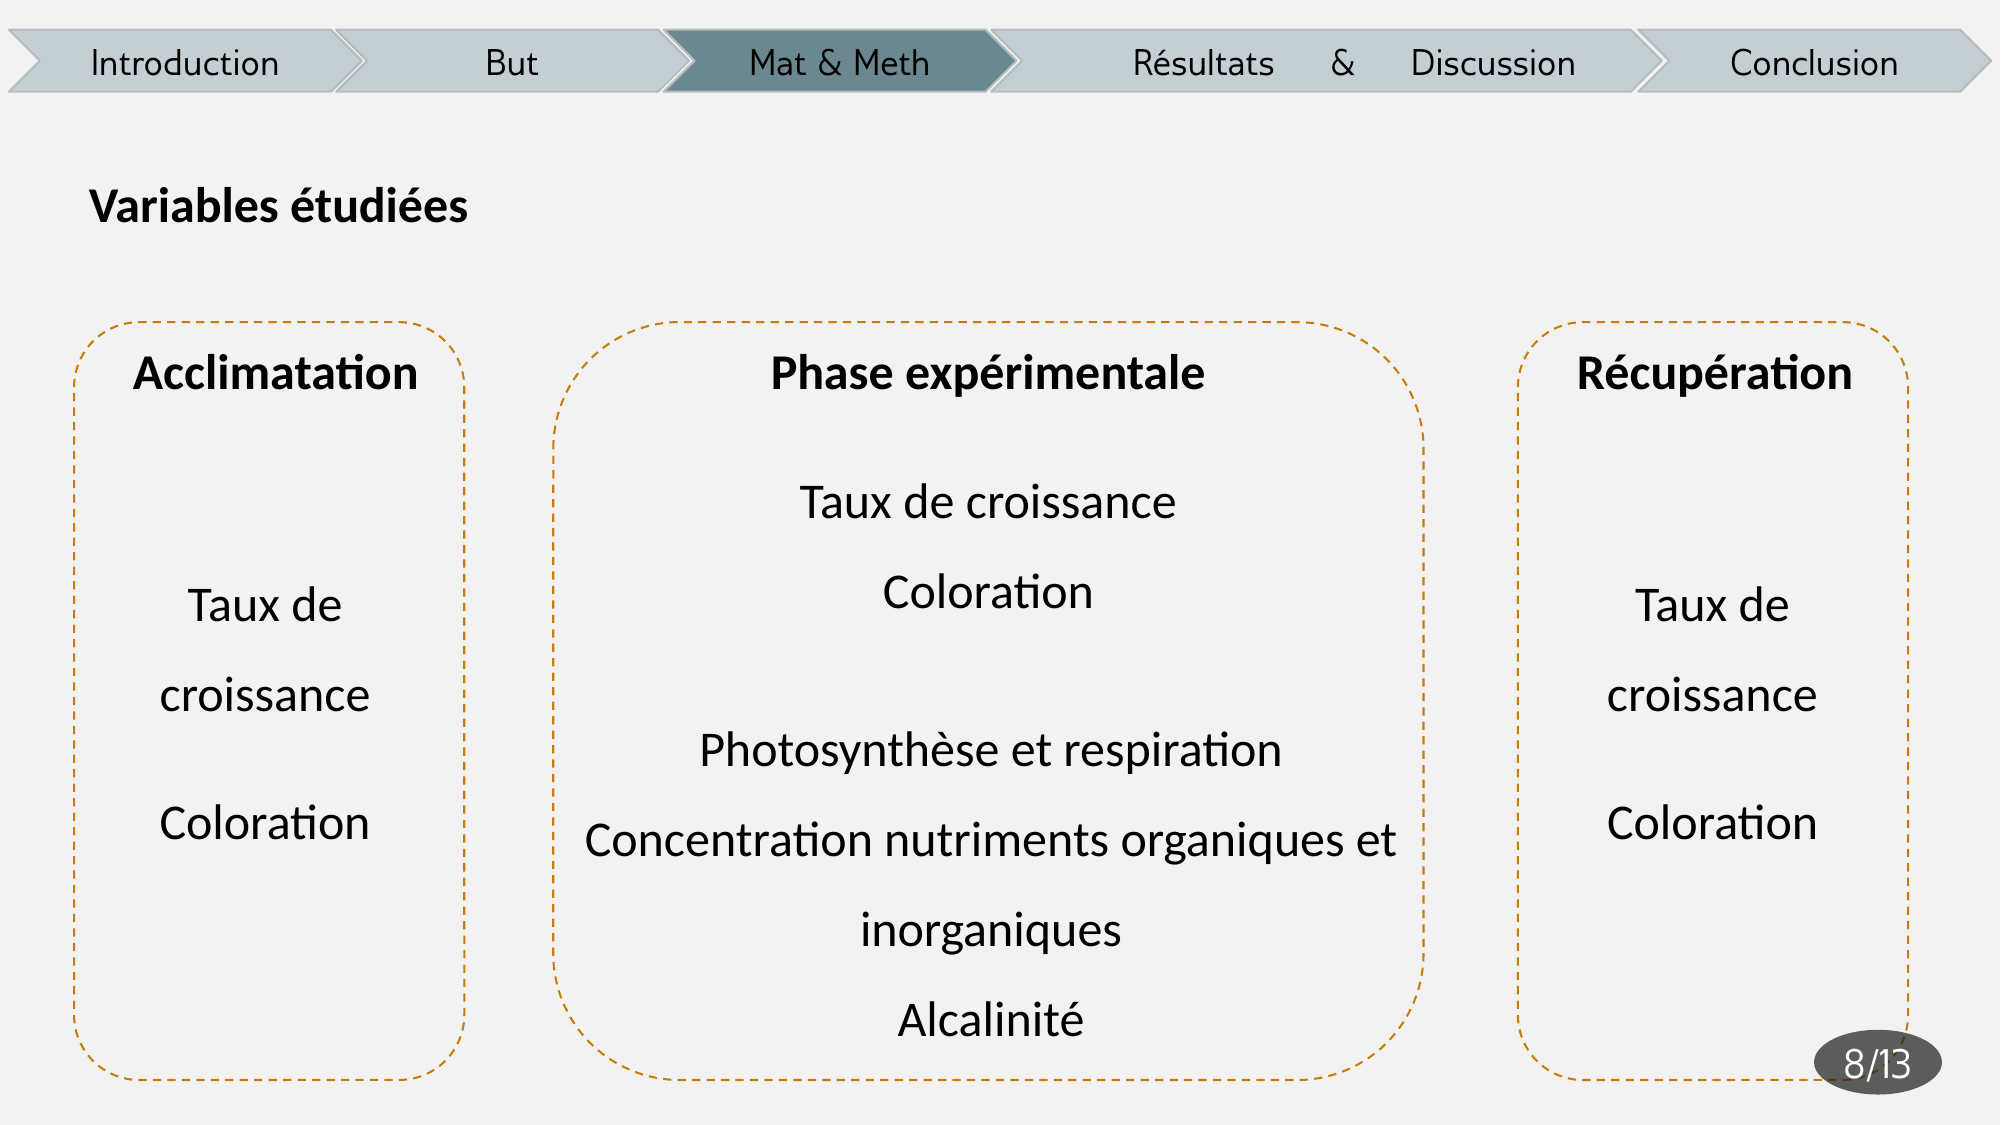

Résultats     &     Discussion
Introduction
But
Mat & Meth
Conclusion
Variables étudiées

Acclimatation
Phase expérimentale
Récupération
Taux de croissance
Coloration

Taux de croissance

Coloration
Taux de croissance

Coloration
Photosynthèse et respiration
Concentration nutriments organiques et inorganiques
Alcalinité
8/13